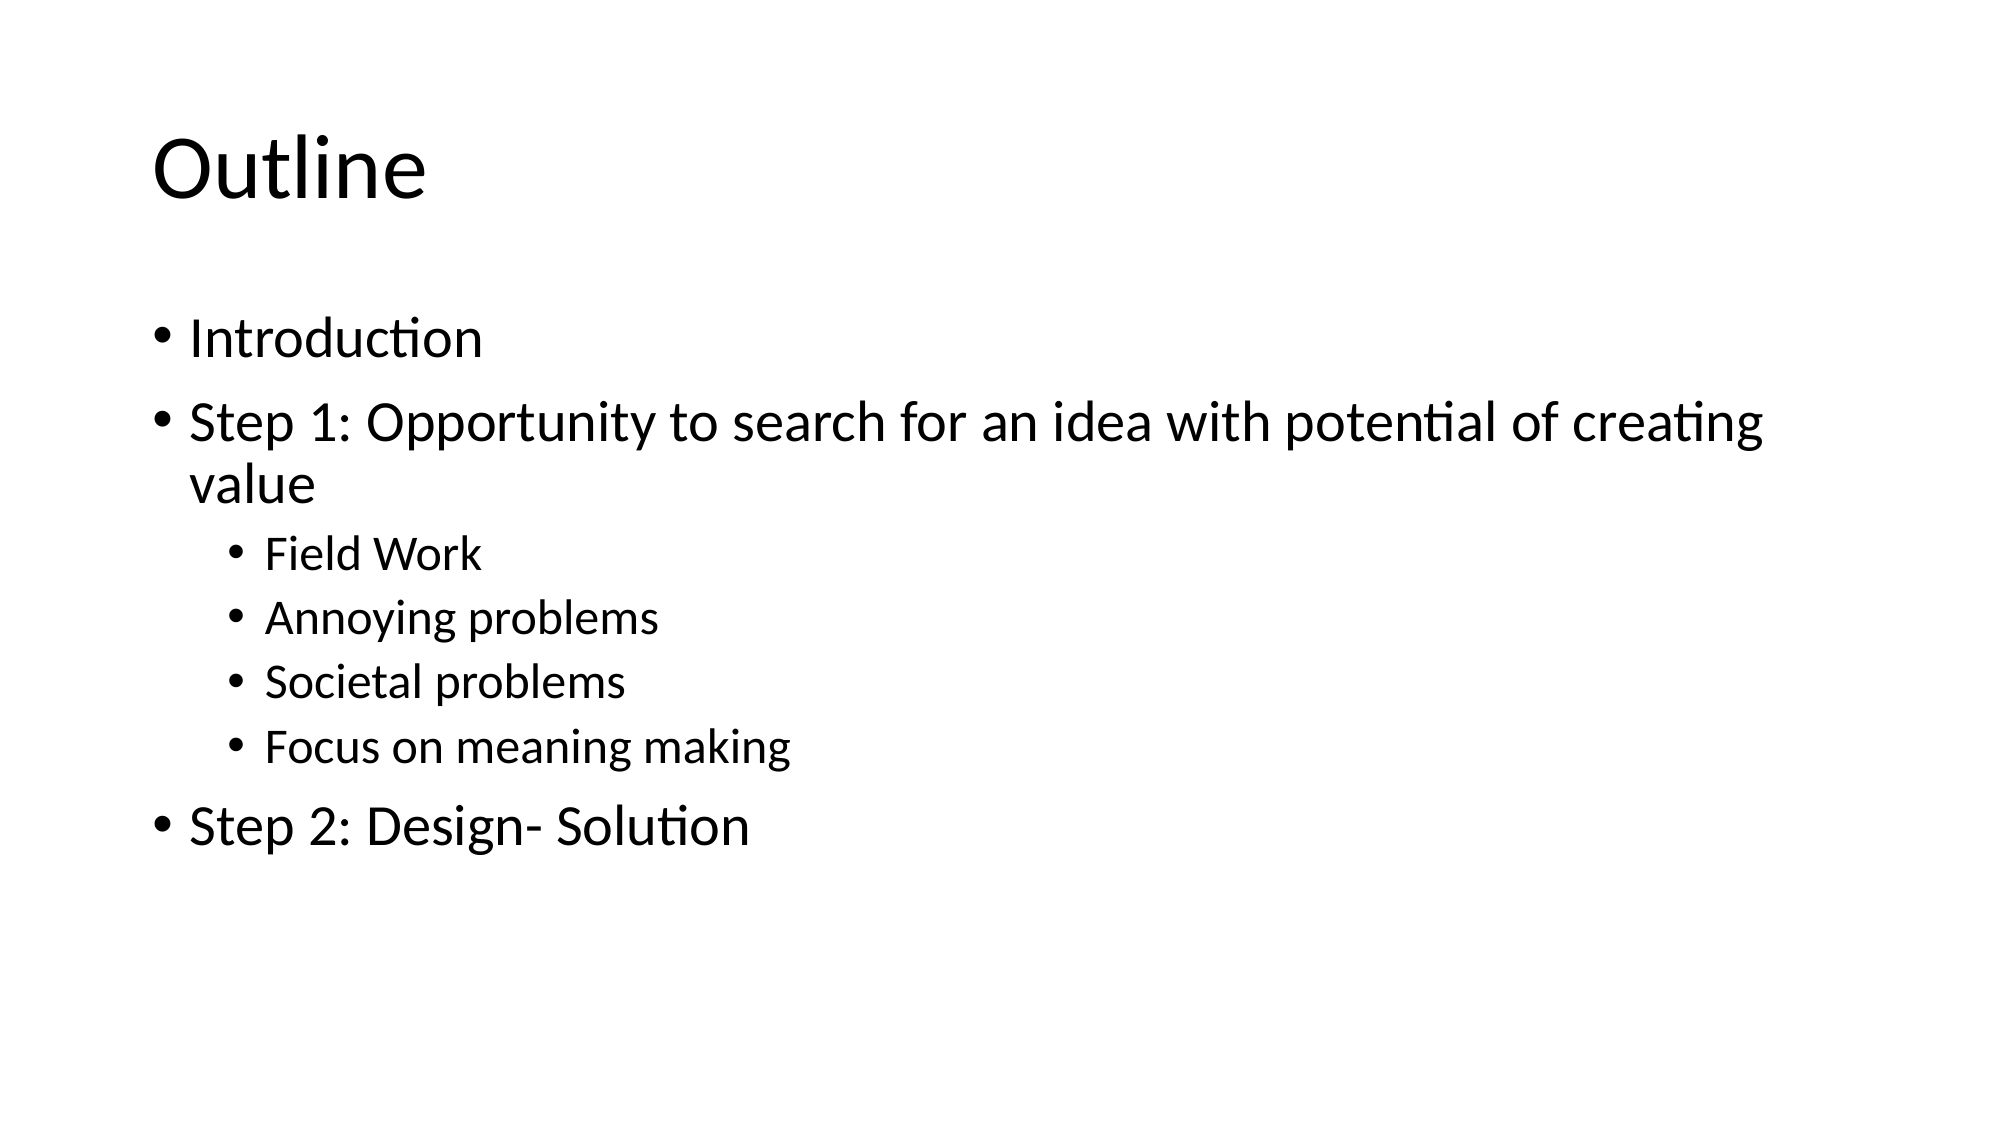

# Outline
Introduction
Step 1: Opportunity to search for an idea with potential of creating value
Field Work
Annoying problems
Societal problems
Focus on meaning making
Step 2: Design- Solution